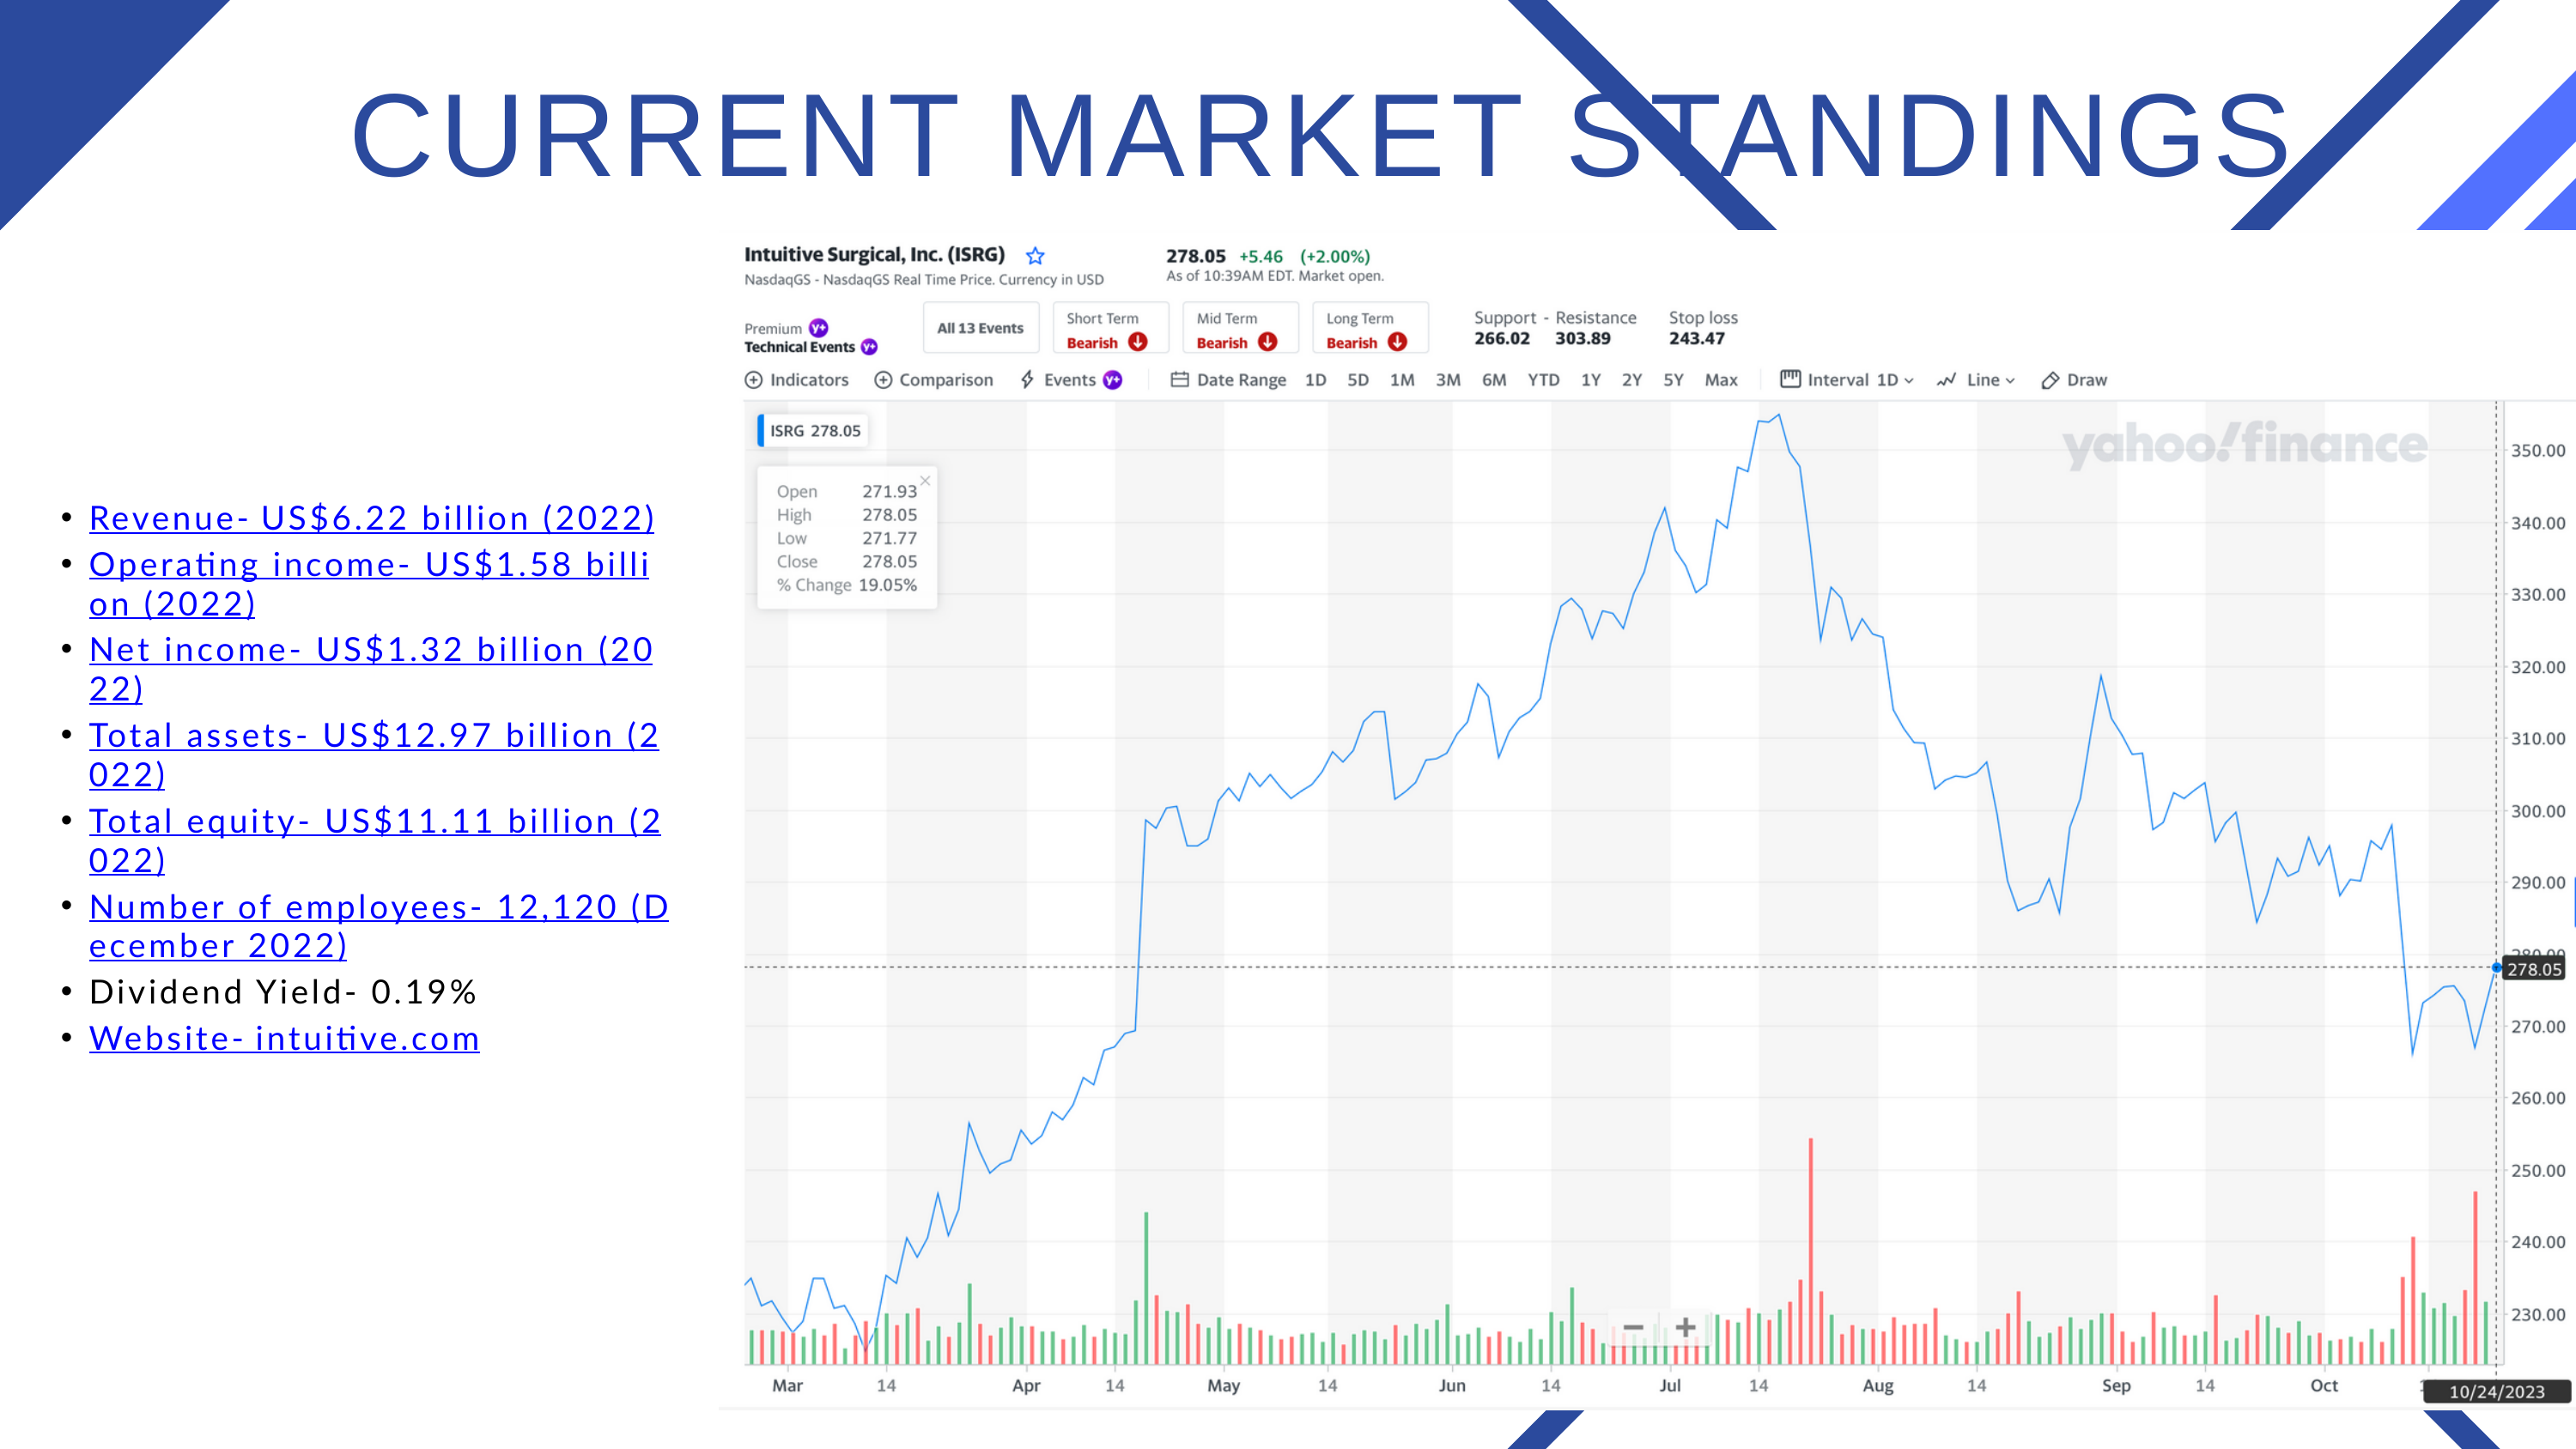

CURRENT MARKET STANDINGS

Revenue- US$6.22 billion (2022)
Operating income- US$1.58 billion (2022)
Net income- US$1.32 billion (2022)
Total assets- US$12.97 billion (2022)
Total equity- US$11.11 billion (2022)
Number of employees- 12,120 (December 2022)
Dividend Yield- 0.19%
Website- intuitive.com